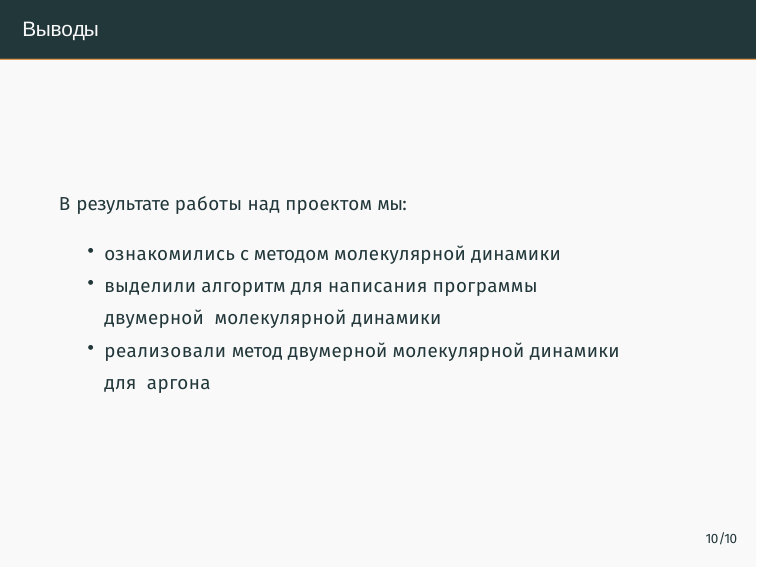

# Выводы

В результате работы над проектом мы:

ознакомились с методом молекулярной динамики
выделили алгоритм для написания программы двумерной  молекулярной динамики
реализовали метод двумерной молекулярной динамики для  аргона
10/10